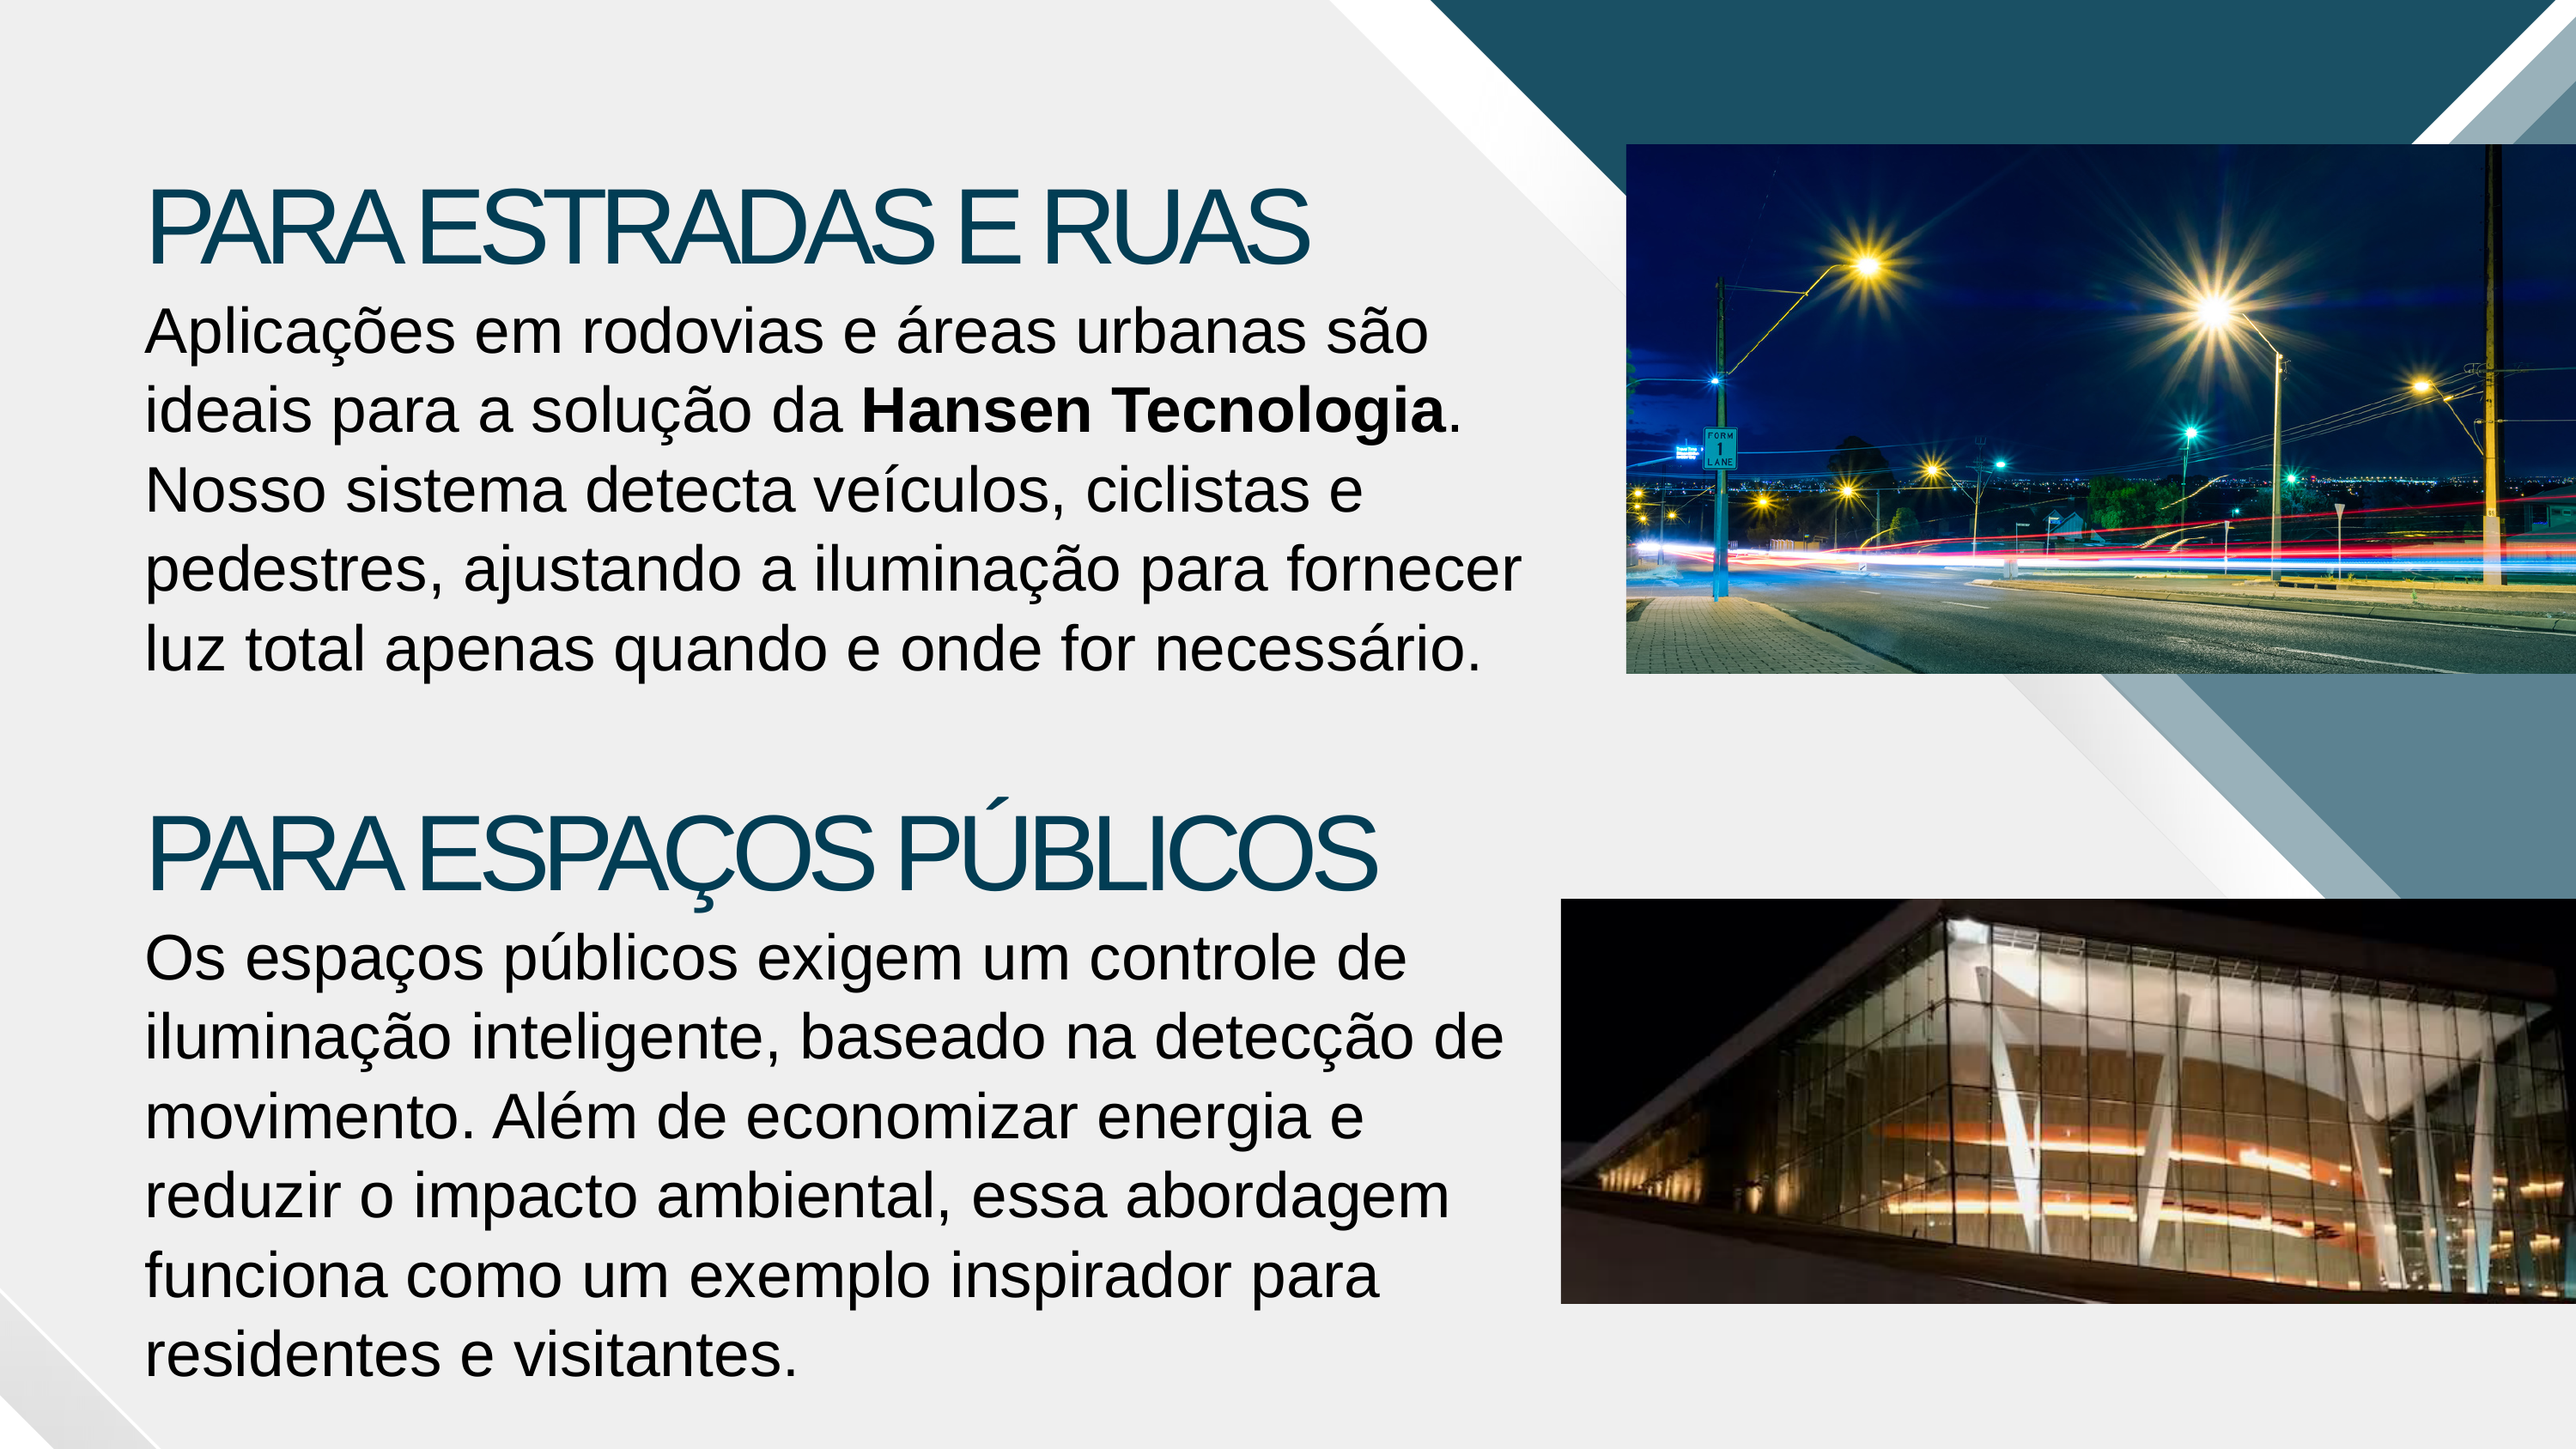

PARA ESTRADAS E RUAS

Aplicações em rodovias e áreas urbanas são ideais para a solução da Hansen Tecnologia. Nosso sistema detecta veículos, ciclistas e pedestres, ajustando a iluminação para fornecer luz total apenas quando e onde for necessário.

PARA ESPAÇOS PÚBLICOS

Os espaços públicos exigem um controle de iluminação inteligente, baseado na detecção de movimento. Além de economizar energia e reduzir o impacto ambiental, essa abordagem funciona como um exemplo inspirador para residentes e visitantes.